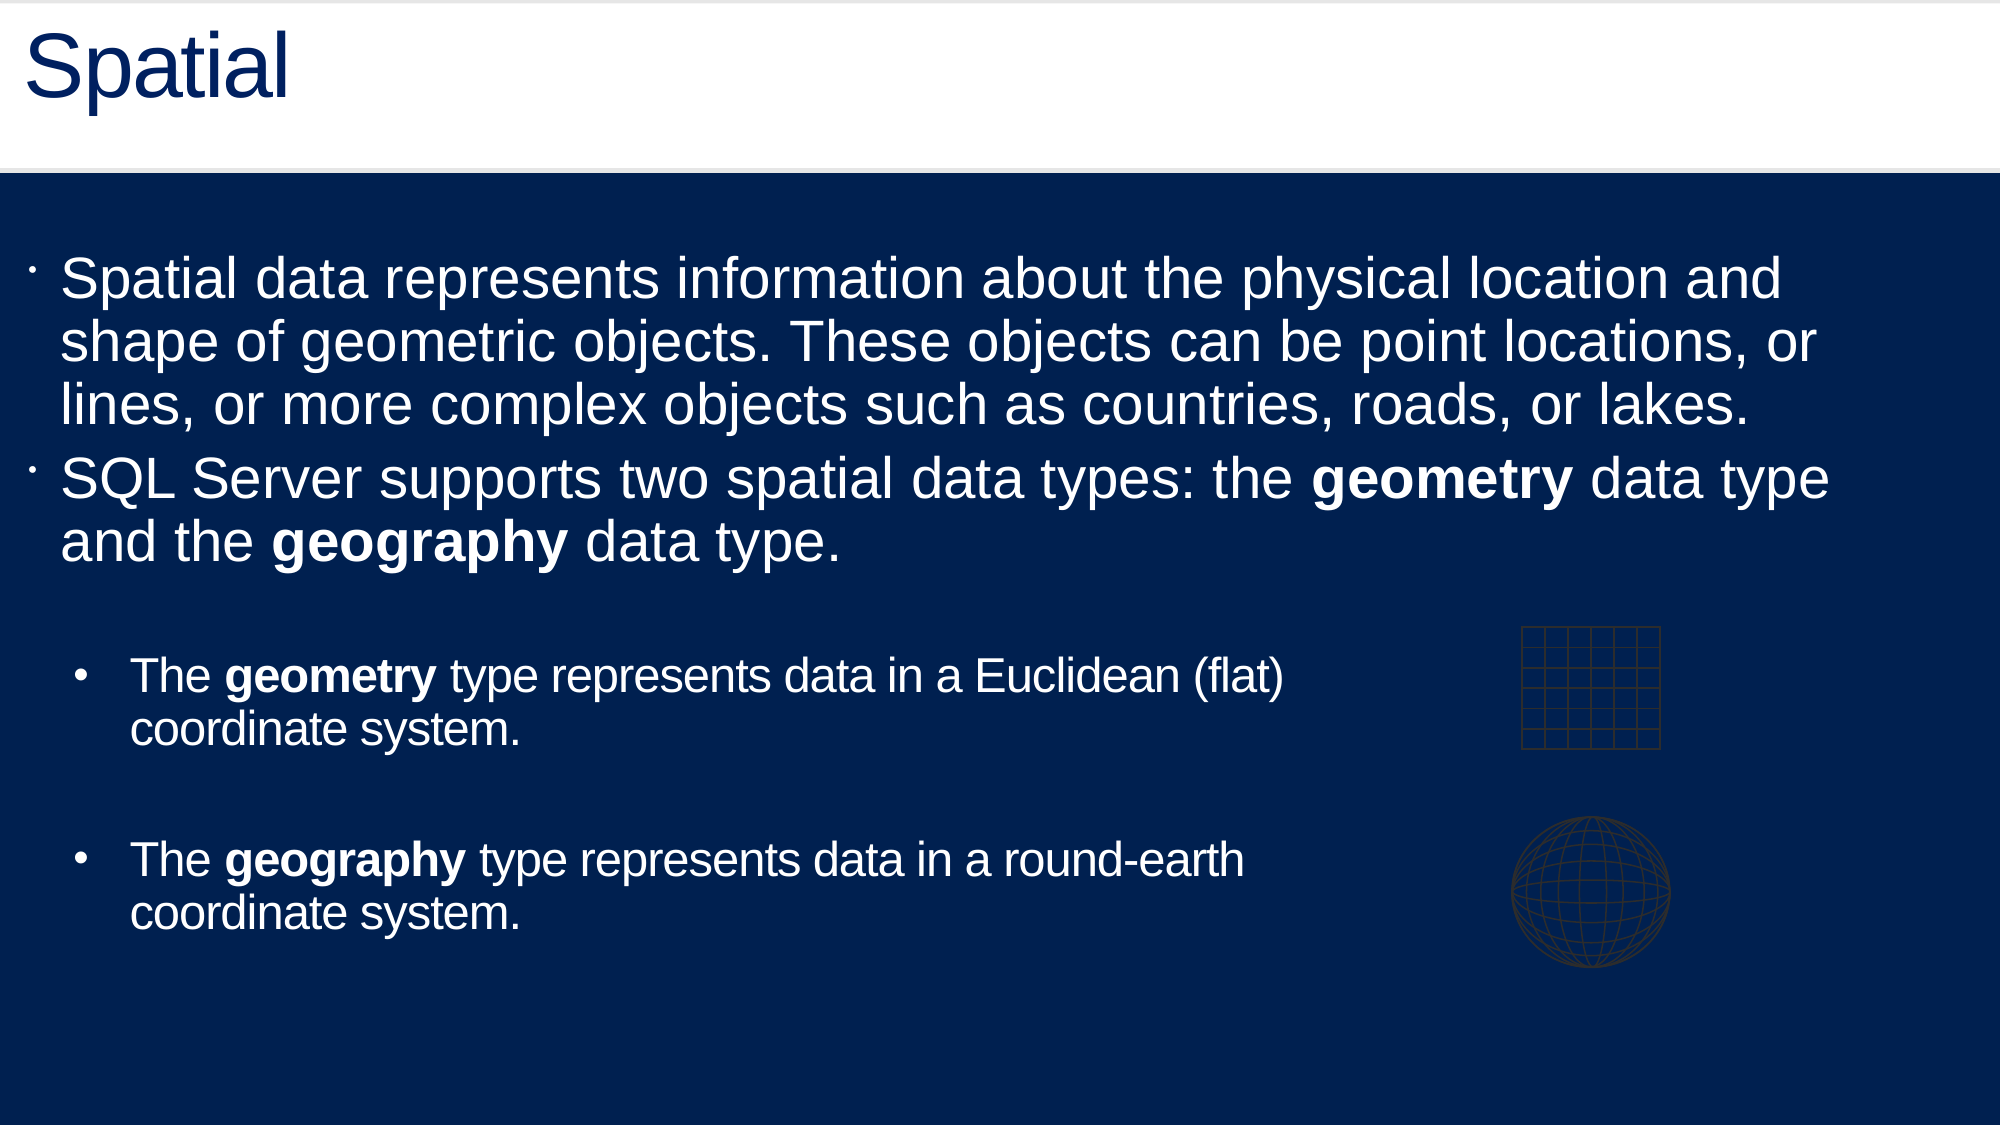

# Spatial

Spatial data represents information about the physical location and shape of geometric objects. These objects can be point locations, or lines, or more complex objects such as countries, roads, or lakes.
SQL Server supports two spatial data types: the geometry data type and the geography data type.

|  |  |  |  |  |  |
| --- | --- | --- | --- | --- | --- |
|  |  |  |  |  |  |
|  |  |  |  |  |  |
|  |  |  |  |  |  |
|  |  |  |  |  |  |
|  |  |  |  |  |  |
The geometry type represents data in a Euclidean (flat) coordinate system.

The geography type represents data in a round-earth coordinate system.